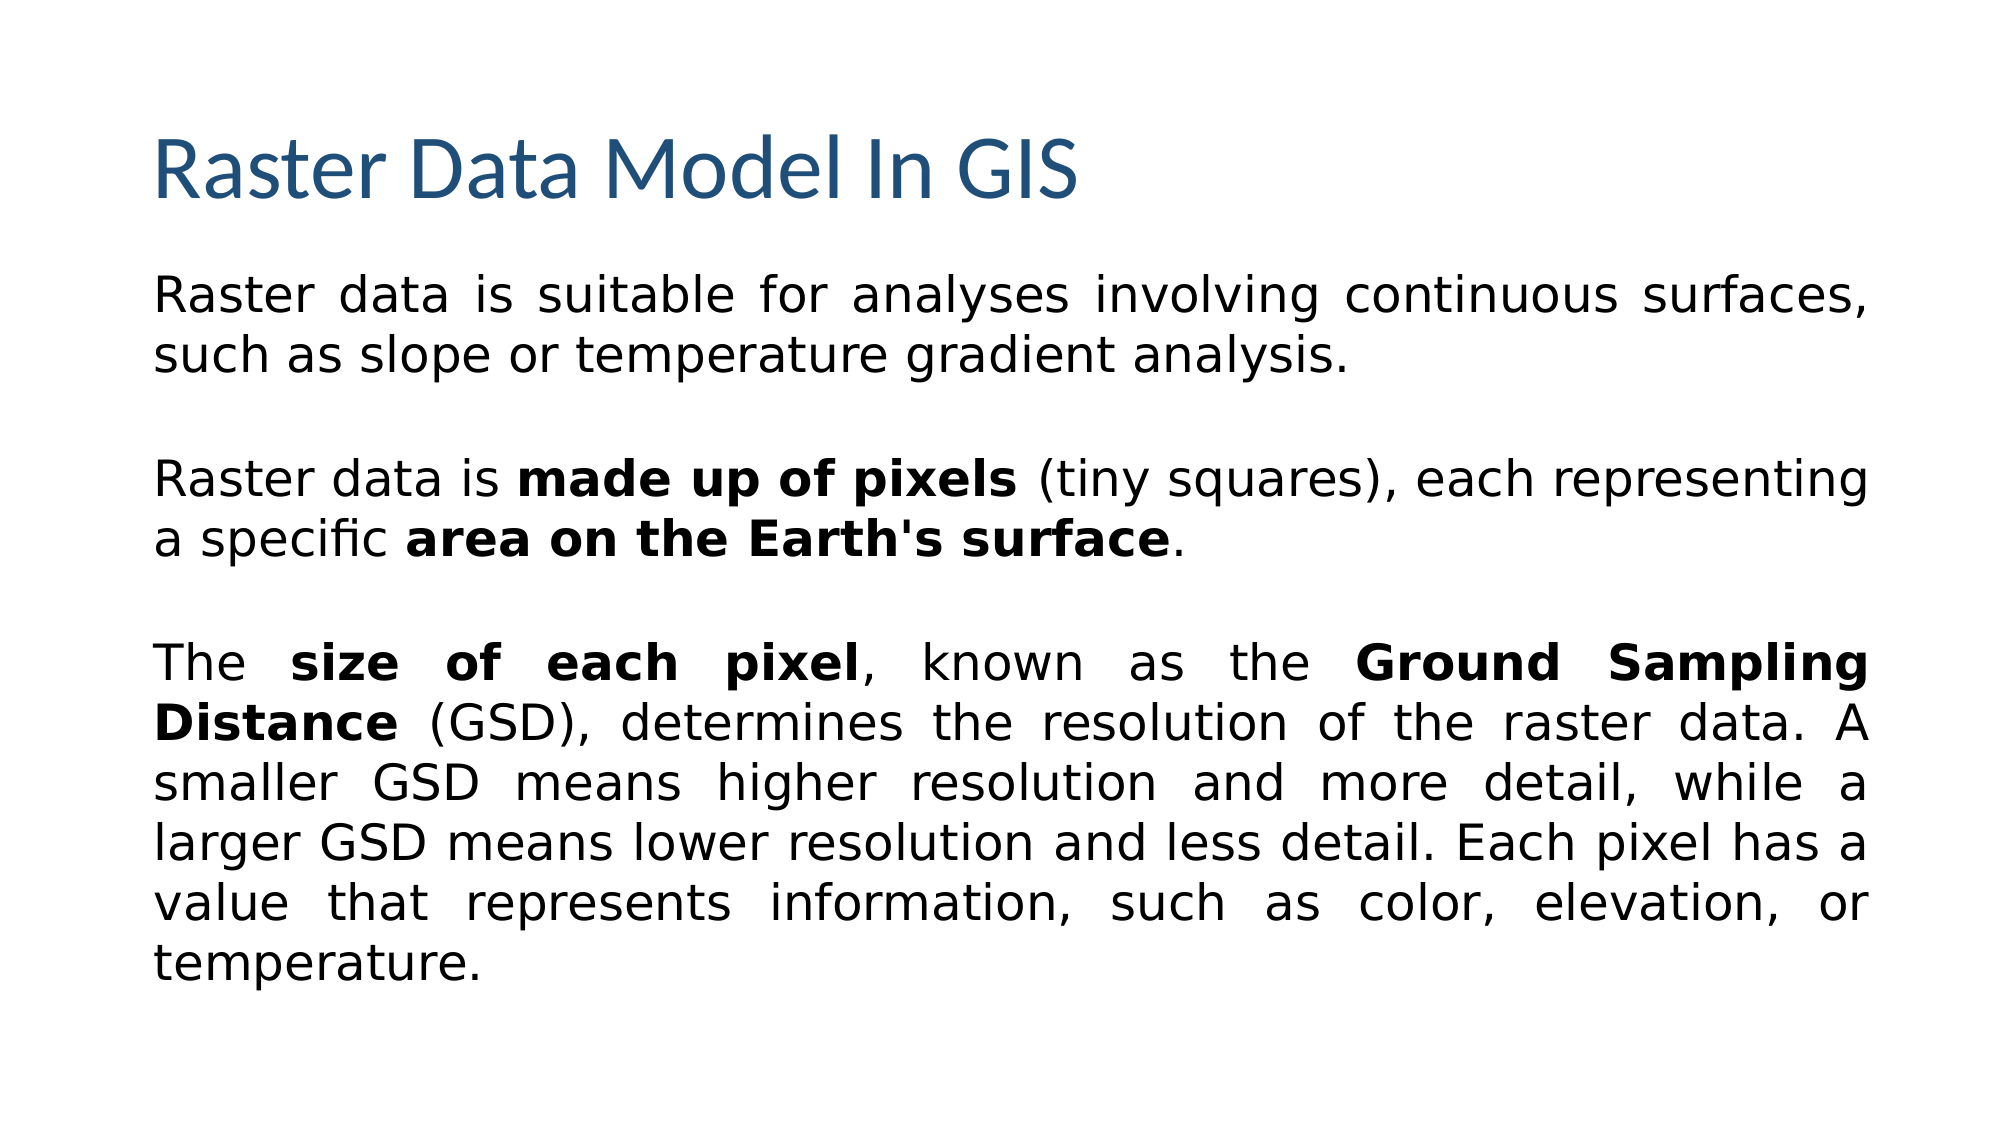

# Raster Data Model In GIS
Raster data is suitable for analyses involving continuous surfaces, such as slope or temperature gradient analysis.

Raster data is made up of pixels (tiny squares), each representing a specific area on the Earth's surface.

The size of each pixel, known as the Ground Sampling Distance (GSD), determines the resolution of the raster data. A smaller GSD means higher resolution and more detail, while a larger GSD means lower resolution and less detail. Each pixel has a value that represents information, such as color, elevation, or temperature.